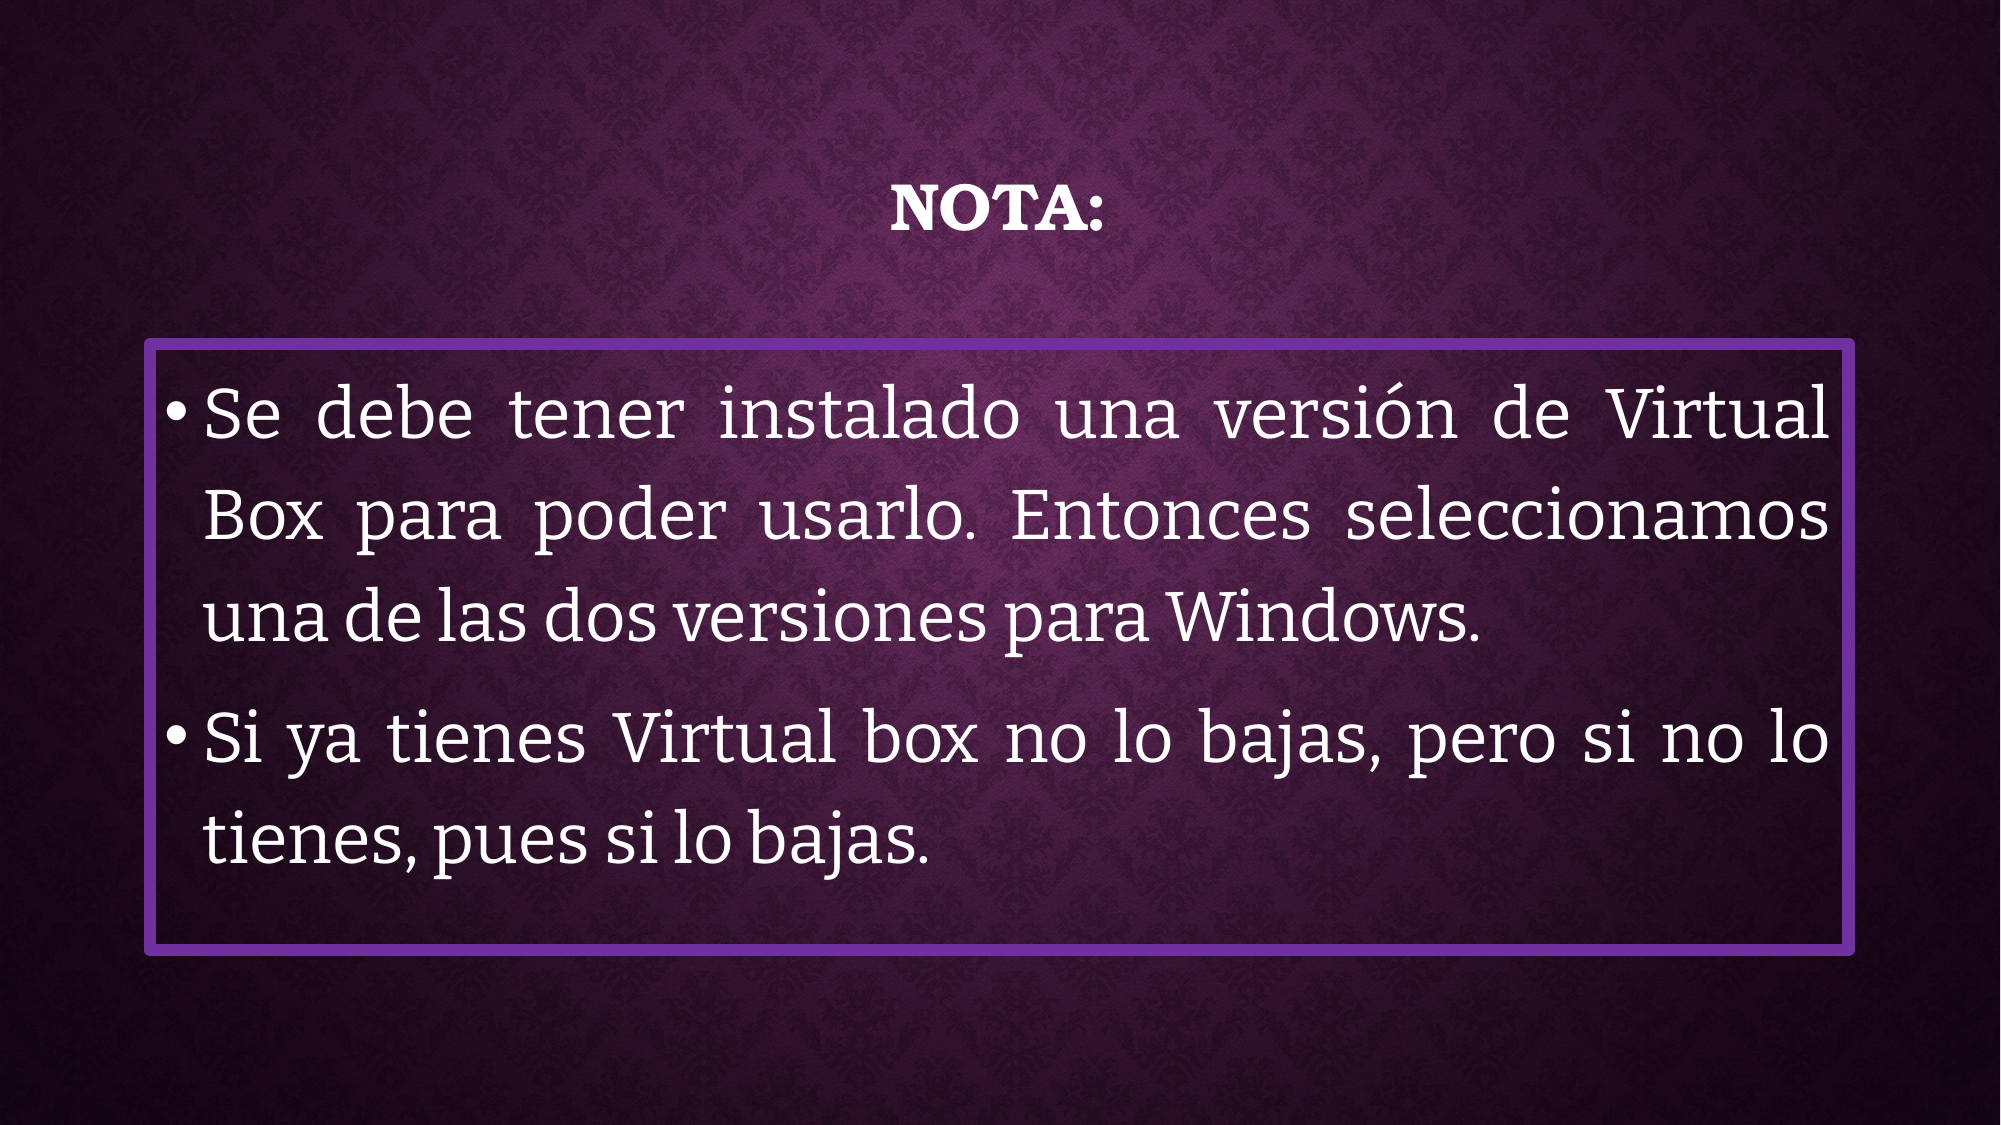

# Nota:
Se debe tener instalado una versión de Virtual Box para poder usarlo. Entonces seleccionamos una de las dos versiones para Windows.
Si ya tienes Virtual box no lo bajas, pero si no lo tienes, pues si lo bajas.